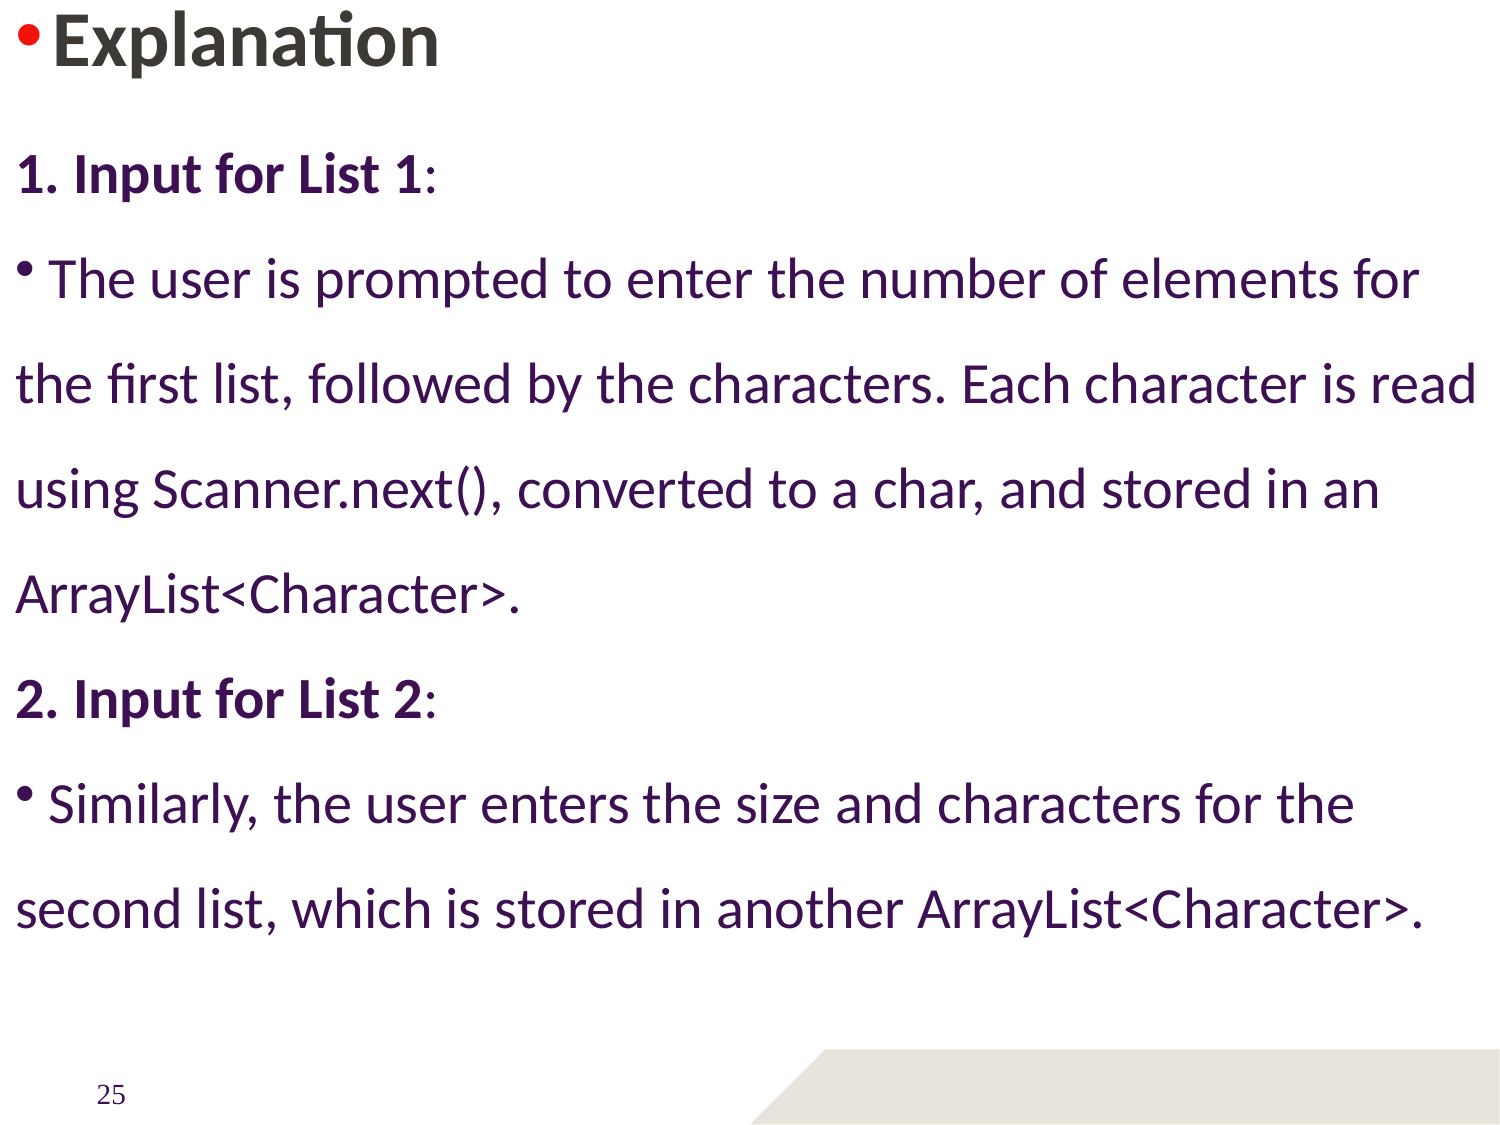

Explanation
1. Input for List 1:
 The user is prompted to enter the number of elements for the first list, followed by the characters. Each character is read using Scanner.next(), converted to a char, and stored in an ArrayList<Character>.
2. Input for List 2:
 Similarly, the user enters the size and characters for the second list, which is stored in another ArrayList<Character>.
25